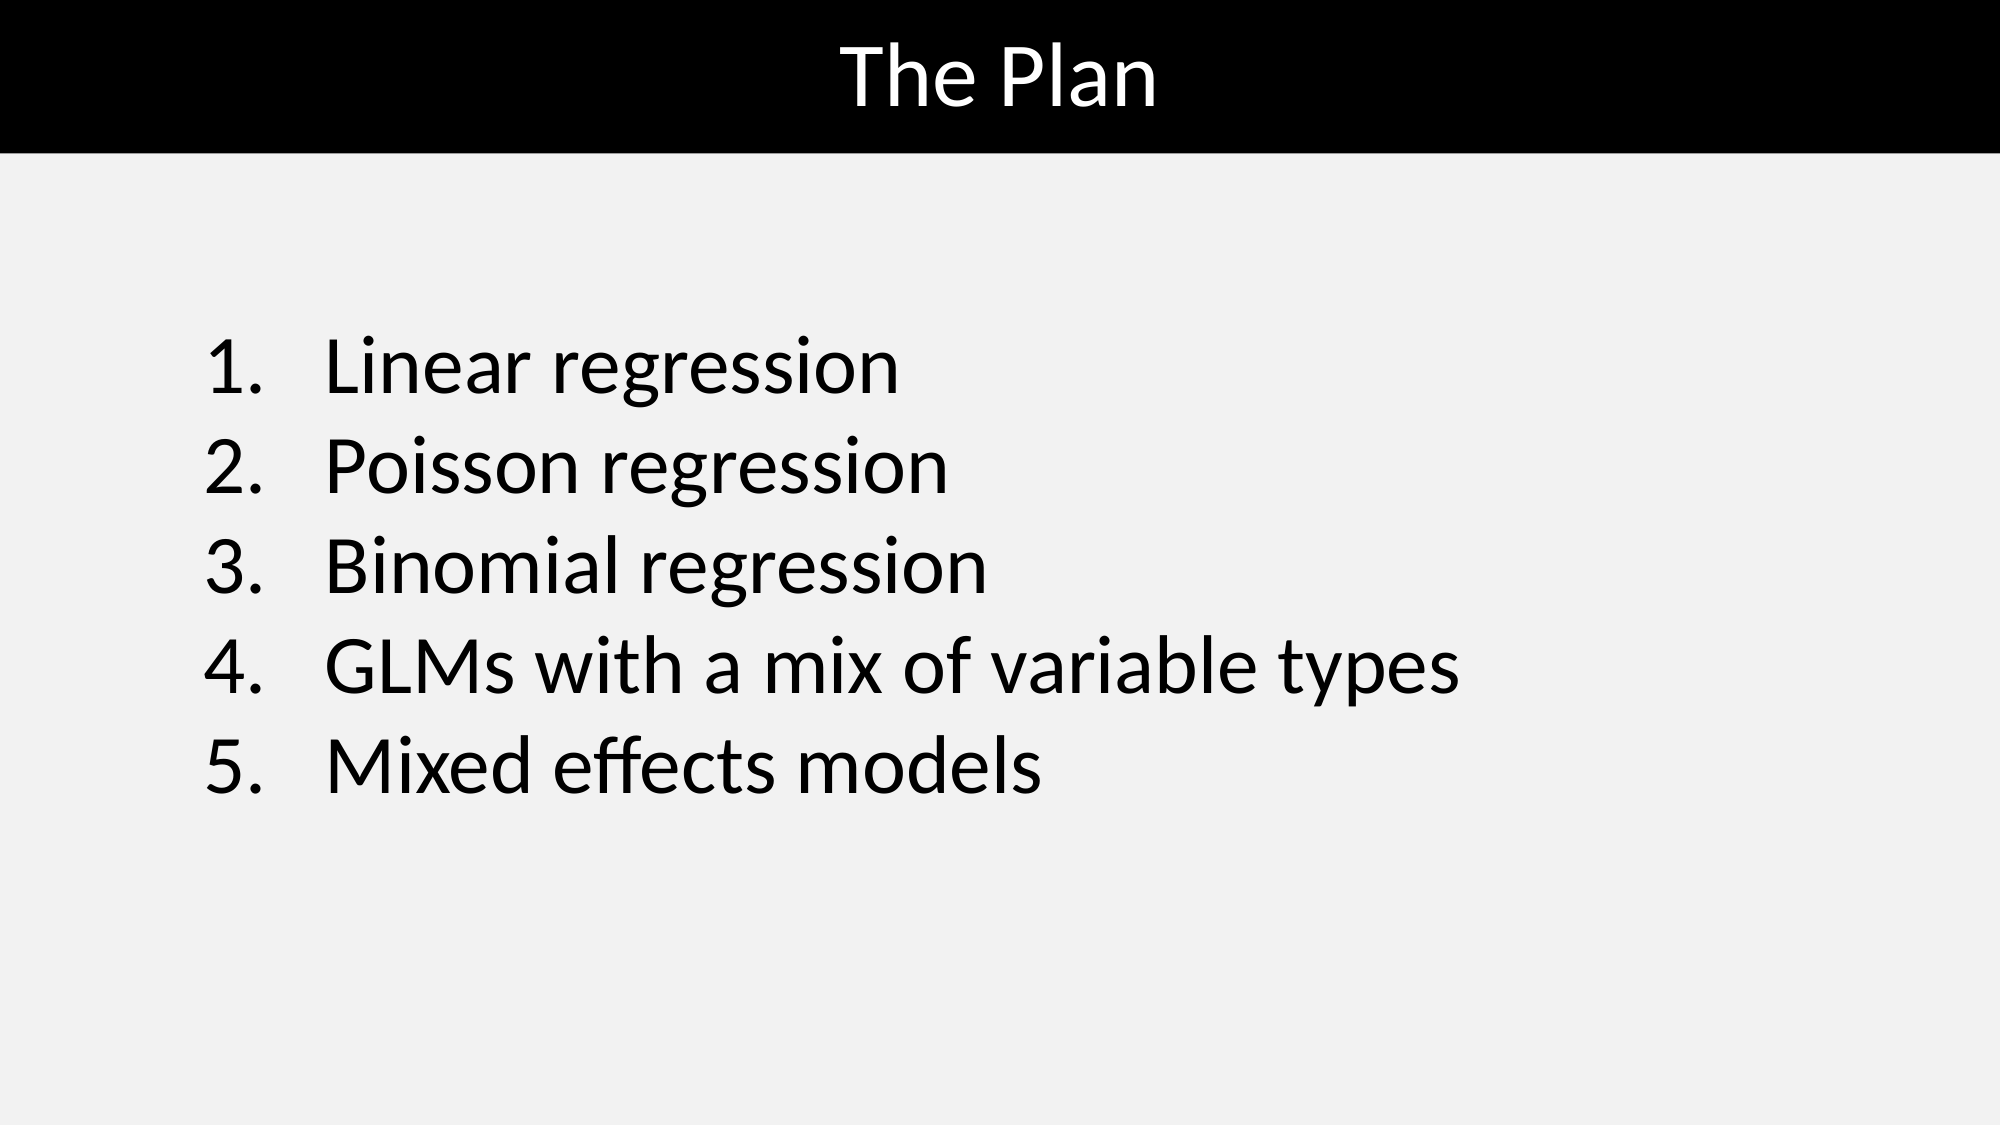

# The Plan
Linear regression
Poisson regression
Binomial regression
GLMs with a mix of variable types
Mixed effects models